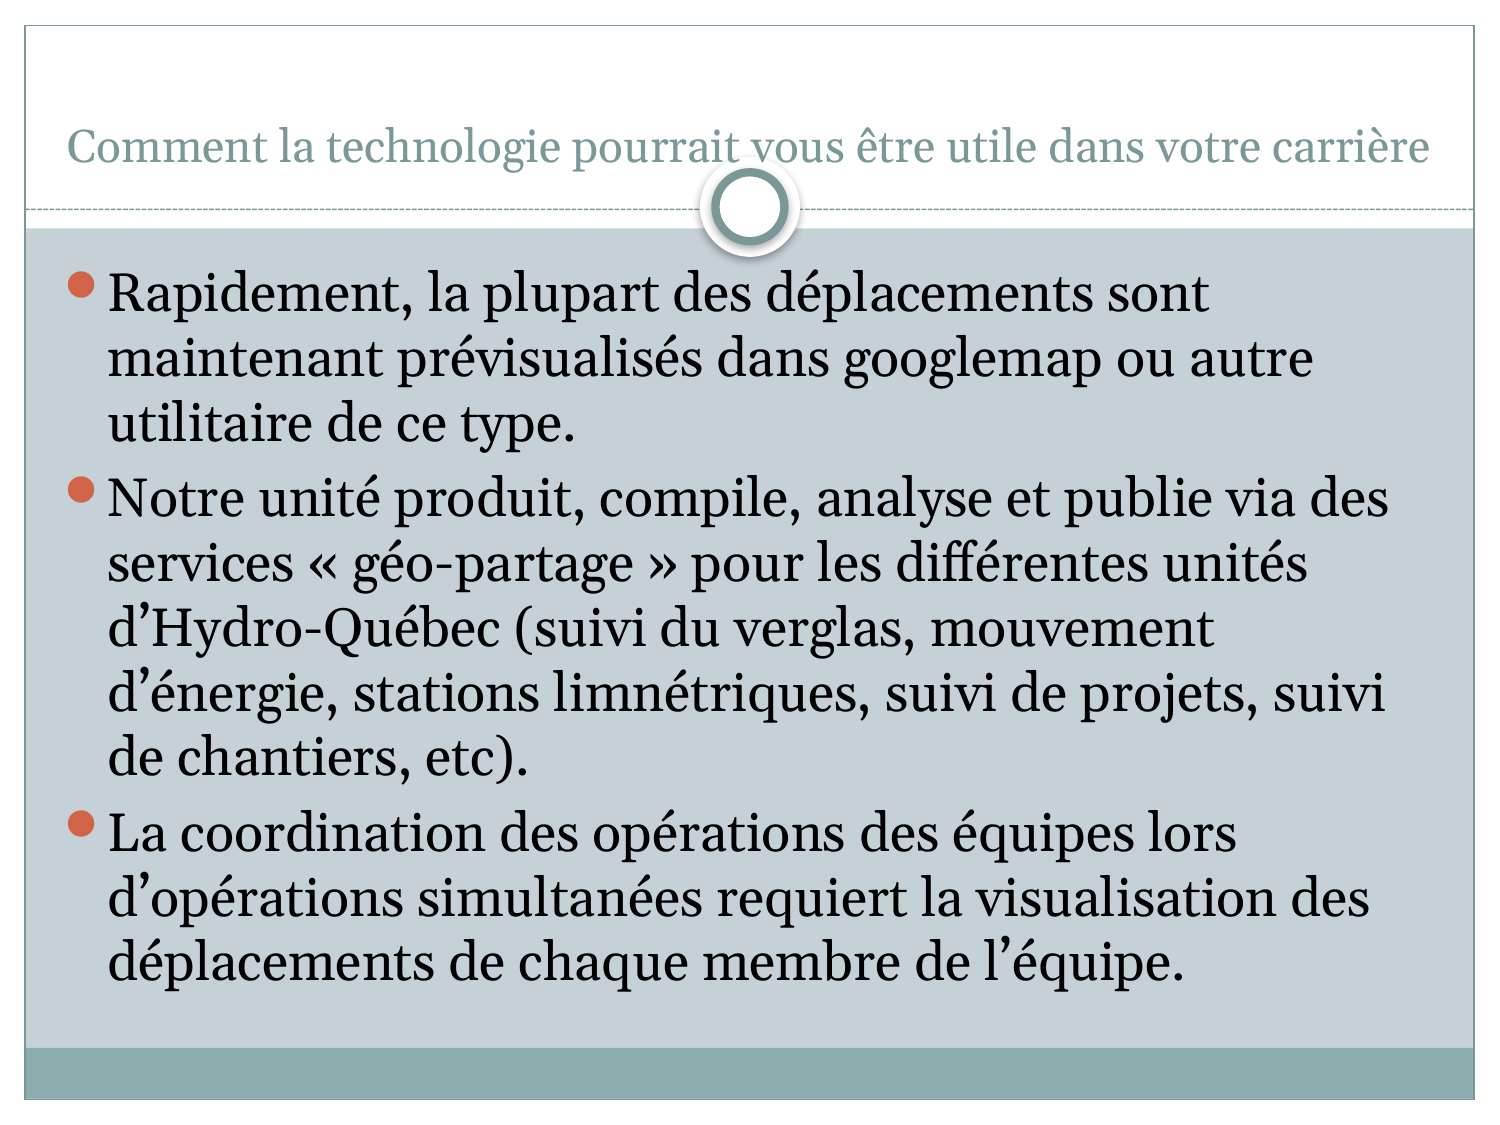

# Comment la technologie pourrait vous être utile dans votre carrière
Rapidement, la plupart des déplacements sont maintenant prévisualisés dans googlemap ou autre utilitaire de ce type.
Notre unité produit, compile, analyse et publie via des services « géo-partage » pour les différentes unités d’Hydro-Québec (suivi du verglas, mouvement d’énergie, stations limnétriques, suivi de projets, suivi de chantiers, etc).
La coordination des opérations des équipes lors d’opérations simultanées requiert la visualisation des déplacements de chaque membre de l’équipe.